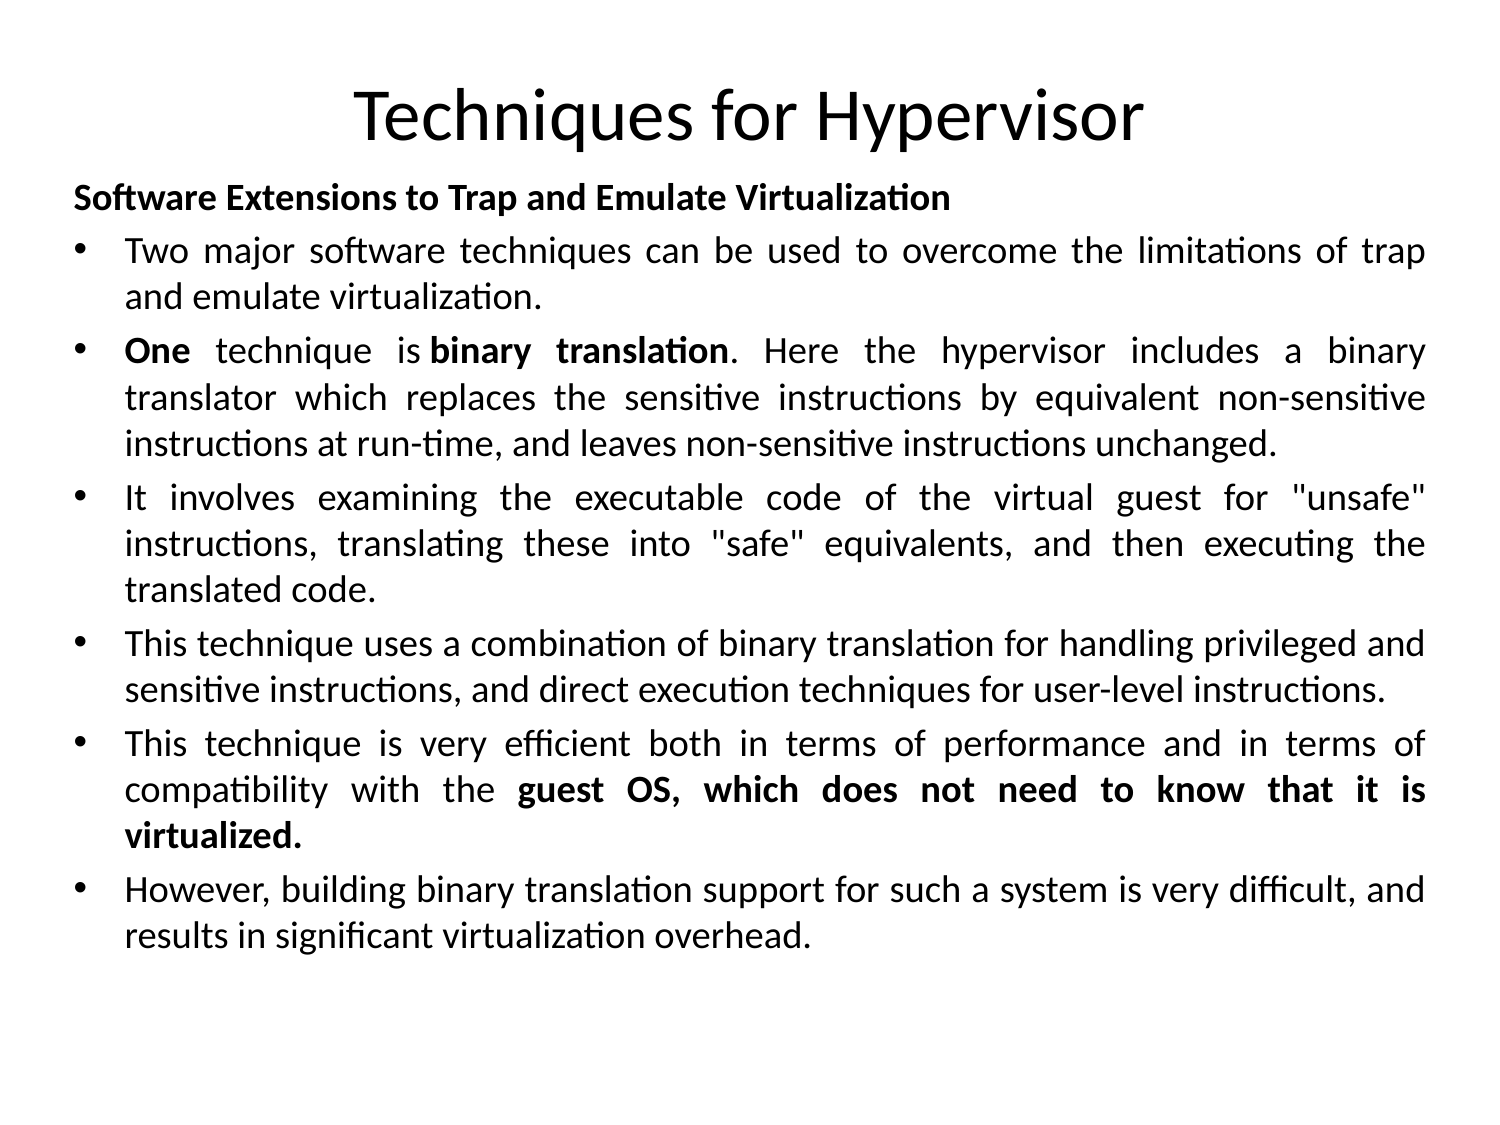

# Techniques for Hypervisor
Software Extensions to Trap and Emulate Virtualization
Two major software techniques can be used to overcome the limitations of trap and emulate virtualization.
One technique is binary translation. Here the hypervisor includes a binary translator which replaces the sensitive instructions by equivalent non-sensitive instructions at run-time, and leaves non-sensitive instructions unchanged.
It involves examining the executable code of the virtual guest for "unsafe" instructions, translating these into "safe" equivalents, and then executing the translated code.
This technique uses a combination of binary translation for handling privileged and sensitive instructions, and direct execution techniques for user-level instructions.
This technique is very efficient both in terms of performance and in terms of compatibility with the guest OS, which does not need to know that it is virtualized.
However, building binary translation support for such a system is very difficult, and results in significant virtualization overhead.